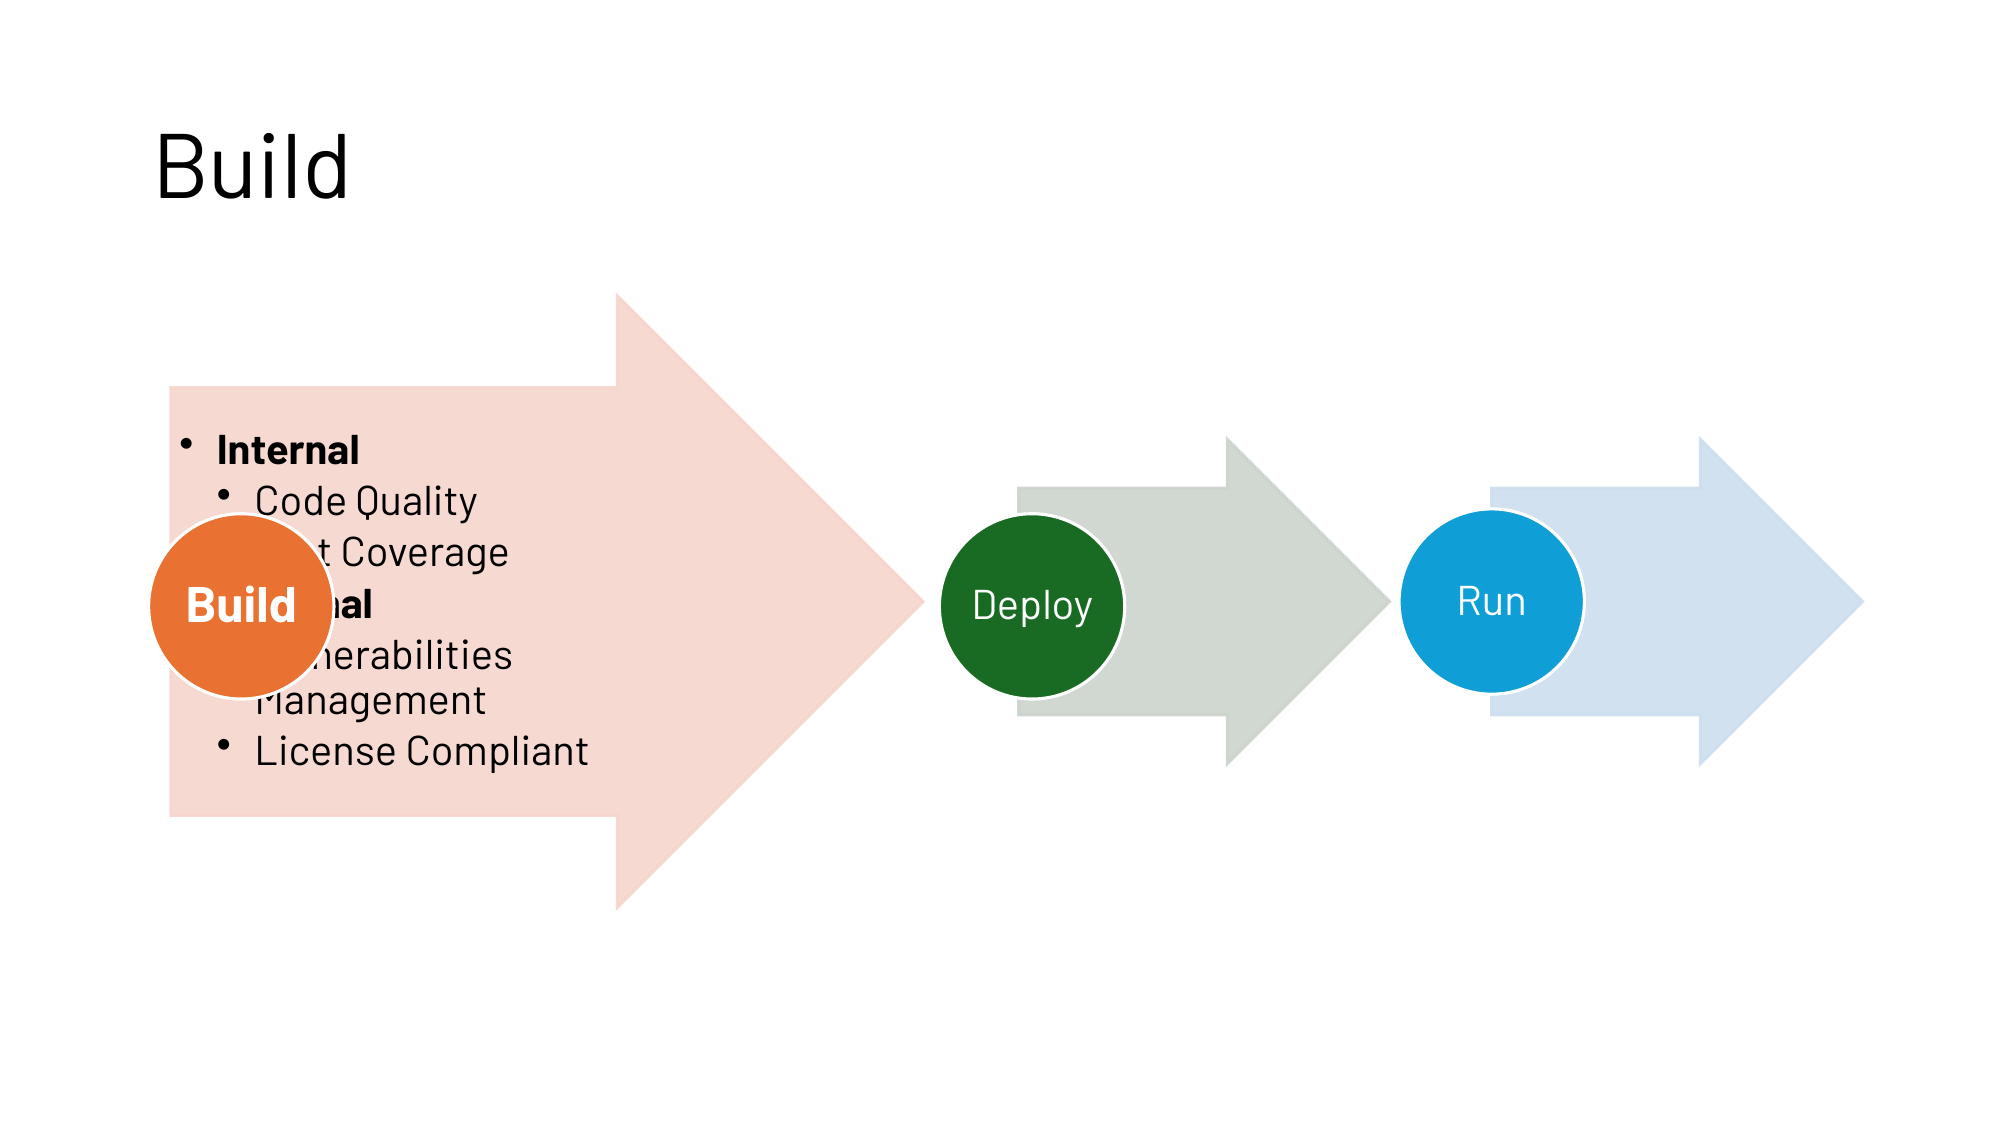

# Build
Internal
Code Quality
Test Coverage
External
Vulnerabilities Management
License Compliant
Build
Deploy
Run